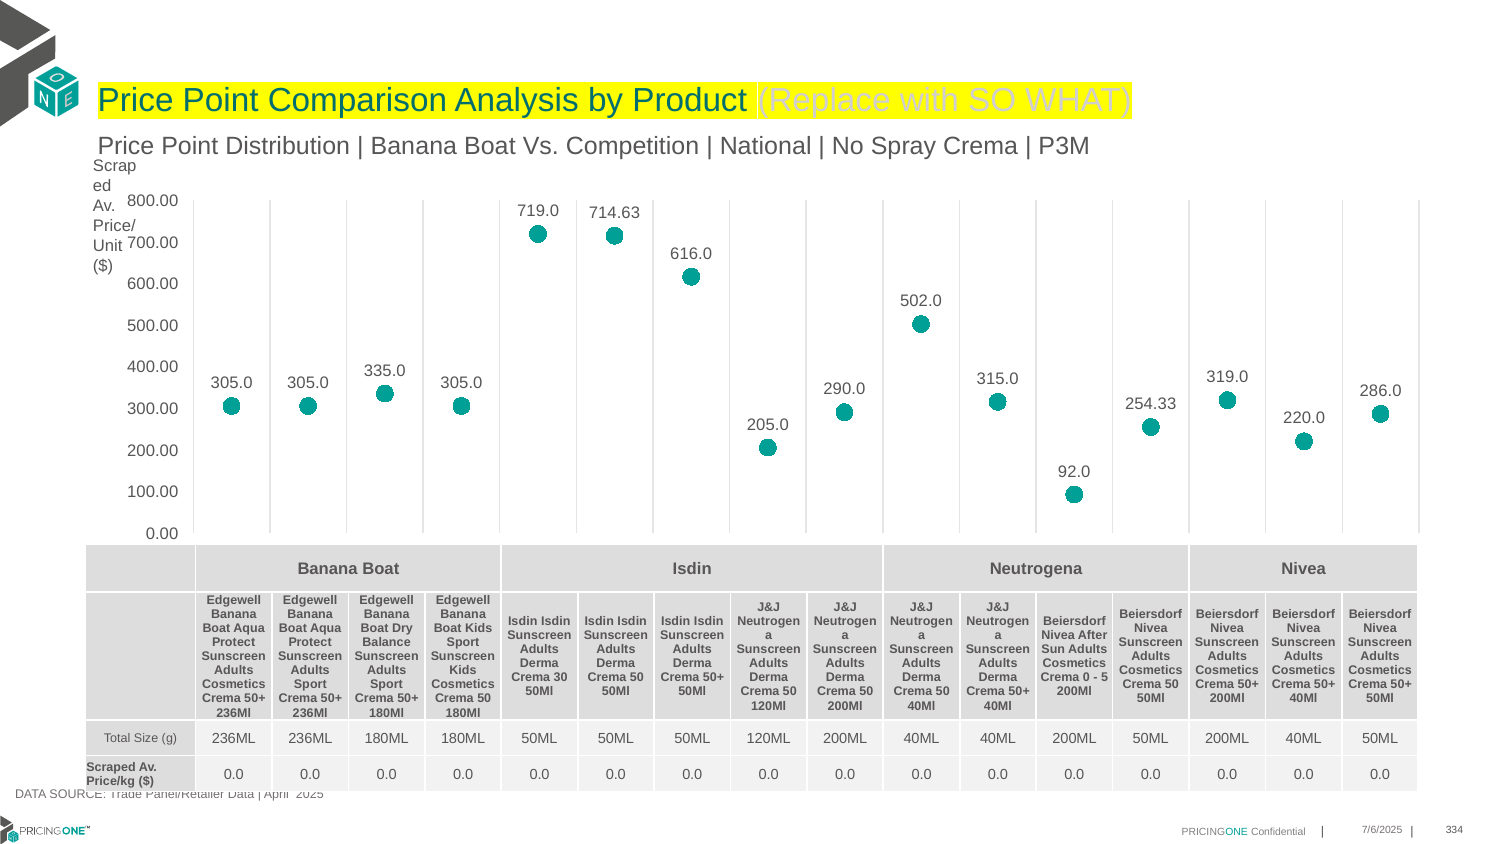

# Price Point Comparison Analysis by Product (Replace with SO WHAT)
Price Point Distribution | Banana Boat Vs. Competition | National | No Spray Crema | P3M
Scraped Av. Price/Unit ($)

### Chart

| Category | Scraped Av. Price/Unit |
|---|---|
| Edgewell Banana Boat Aqua Protect Sunscreen Adults Cosmetics Crema 50+ 236Ml | 305.0 |
| Edgewell Banana Boat Aqua Protect Sunscreen Adults Sport Crema 50+ 236Ml | 305.0 |
| Edgewell Banana Boat Dry Balance Sunscreen Adults Sport Crema 50+ 180Ml | 335.0 |
| Edgewell Banana Boat Kids Sport Sunscreen Kids Cosmetics Crema 50 180Ml | 305.0 |
| Isdin Isdin Sunscreen Adults Derma Crema 30 50Ml | 719.0 |
| Isdin Isdin Sunscreen Adults Derma Crema 50 50Ml | 714.63 |
| Isdin Isdin Sunscreen Adults Derma Crema 50+ 50Ml | 616.0 |
| J&J Neutrogena Sunscreen Adults Derma Crema 50 120Ml | 205.0 |
| J&J Neutrogena Sunscreen Adults Derma Crema 50 200Ml | 290.0 |
| J&J Neutrogena Sunscreen Adults Derma Crema 50 40Ml | 502.0 |
| J&J Neutrogena Sunscreen Adults Derma Crema 50+ 40Ml | 315.0 |
| Beiersdorf Nivea After Sun Adults Cosmetics Crema 0 - 5 200Ml | 92.0 |
| Beiersdorf Nivea Sunscreen Adults Cosmetics Crema 50 50Ml | 254.33 |
| Beiersdorf Nivea Sunscreen Adults Cosmetics Crema 50+ 200Ml | 319.0 |
| Beiersdorf Nivea Sunscreen Adults Cosmetics Crema 50+ 40Ml | 220.0 |
| Beiersdorf Nivea Sunscreen Adults Cosmetics Crema 50+ 50Ml | 286.0 |
|  | Banana Boat | Banana Boat | Banana Boat | Banana Boat | Isdin | Isdin | Isdin | Neutrogena | Neutrogena | Neutrogena | Neutrogena | Nivea | Nivea | Nivea | Nivea | Nivea |
| --- | --- | --- | --- | --- | --- | --- | --- | --- | --- | --- | --- | --- | --- | --- | --- | --- |
|  | Edgewell Banana Boat Aqua Protect Sunscreen Adults Cosmetics Crema 50+ 236Ml | Edgewell Banana Boat Aqua Protect Sunscreen Adults Sport Crema 50+ 236Ml | Edgewell Banana Boat Dry Balance Sunscreen Adults Sport Crema 50+ 180Ml | Edgewell Banana Boat Kids Sport Sunscreen Kids Cosmetics Crema 50 180Ml | Isdin Isdin Sunscreen Adults Derma Crema 30 50Ml | Isdin Isdin Sunscreen Adults Derma Crema 50 50Ml | Isdin Isdin Sunscreen Adults Derma Crema 50+ 50Ml | J&J Neutrogena Sunscreen Adults Derma Crema 50 120Ml | J&J Neutrogena Sunscreen Adults Derma Crema 50 200Ml | J&J Neutrogena Sunscreen Adults Derma Crema 50 40Ml | J&J Neutrogena Sunscreen Adults Derma Crema 50+ 40Ml | Beiersdorf Nivea After Sun Adults Cosmetics Crema 0 - 5 200Ml | Beiersdorf Nivea Sunscreen Adults Cosmetics Crema 50 50Ml | Beiersdorf Nivea Sunscreen Adults Cosmetics Crema 50+ 200Ml | Beiersdorf Nivea Sunscreen Adults Cosmetics Crema 50+ 40Ml | Beiersdorf Nivea Sunscreen Adults Cosmetics Crema 50+ 50Ml |
| Total Size (g) | 236ML | 236ML | 180ML | 180ML | 50ML | 50ML | 50ML | 120ML | 200ML | 40ML | 40ML | 200ML | 50ML | 200ML | 40ML | 50ML |
| Scraped Av. Price/kg ($) | 0.0 | 0.0 | 0.0 | 0.0 | 0.0 | 0.0 | 0.0 | 0.0 | 0.0 | 0.0 | 0.0 | 0.0 | 0.0 | 0.0 | 0.0 | 0.0 |
DATA SOURCE: Trade Panel/Retailer Data | April  2025

7/6/2025
334